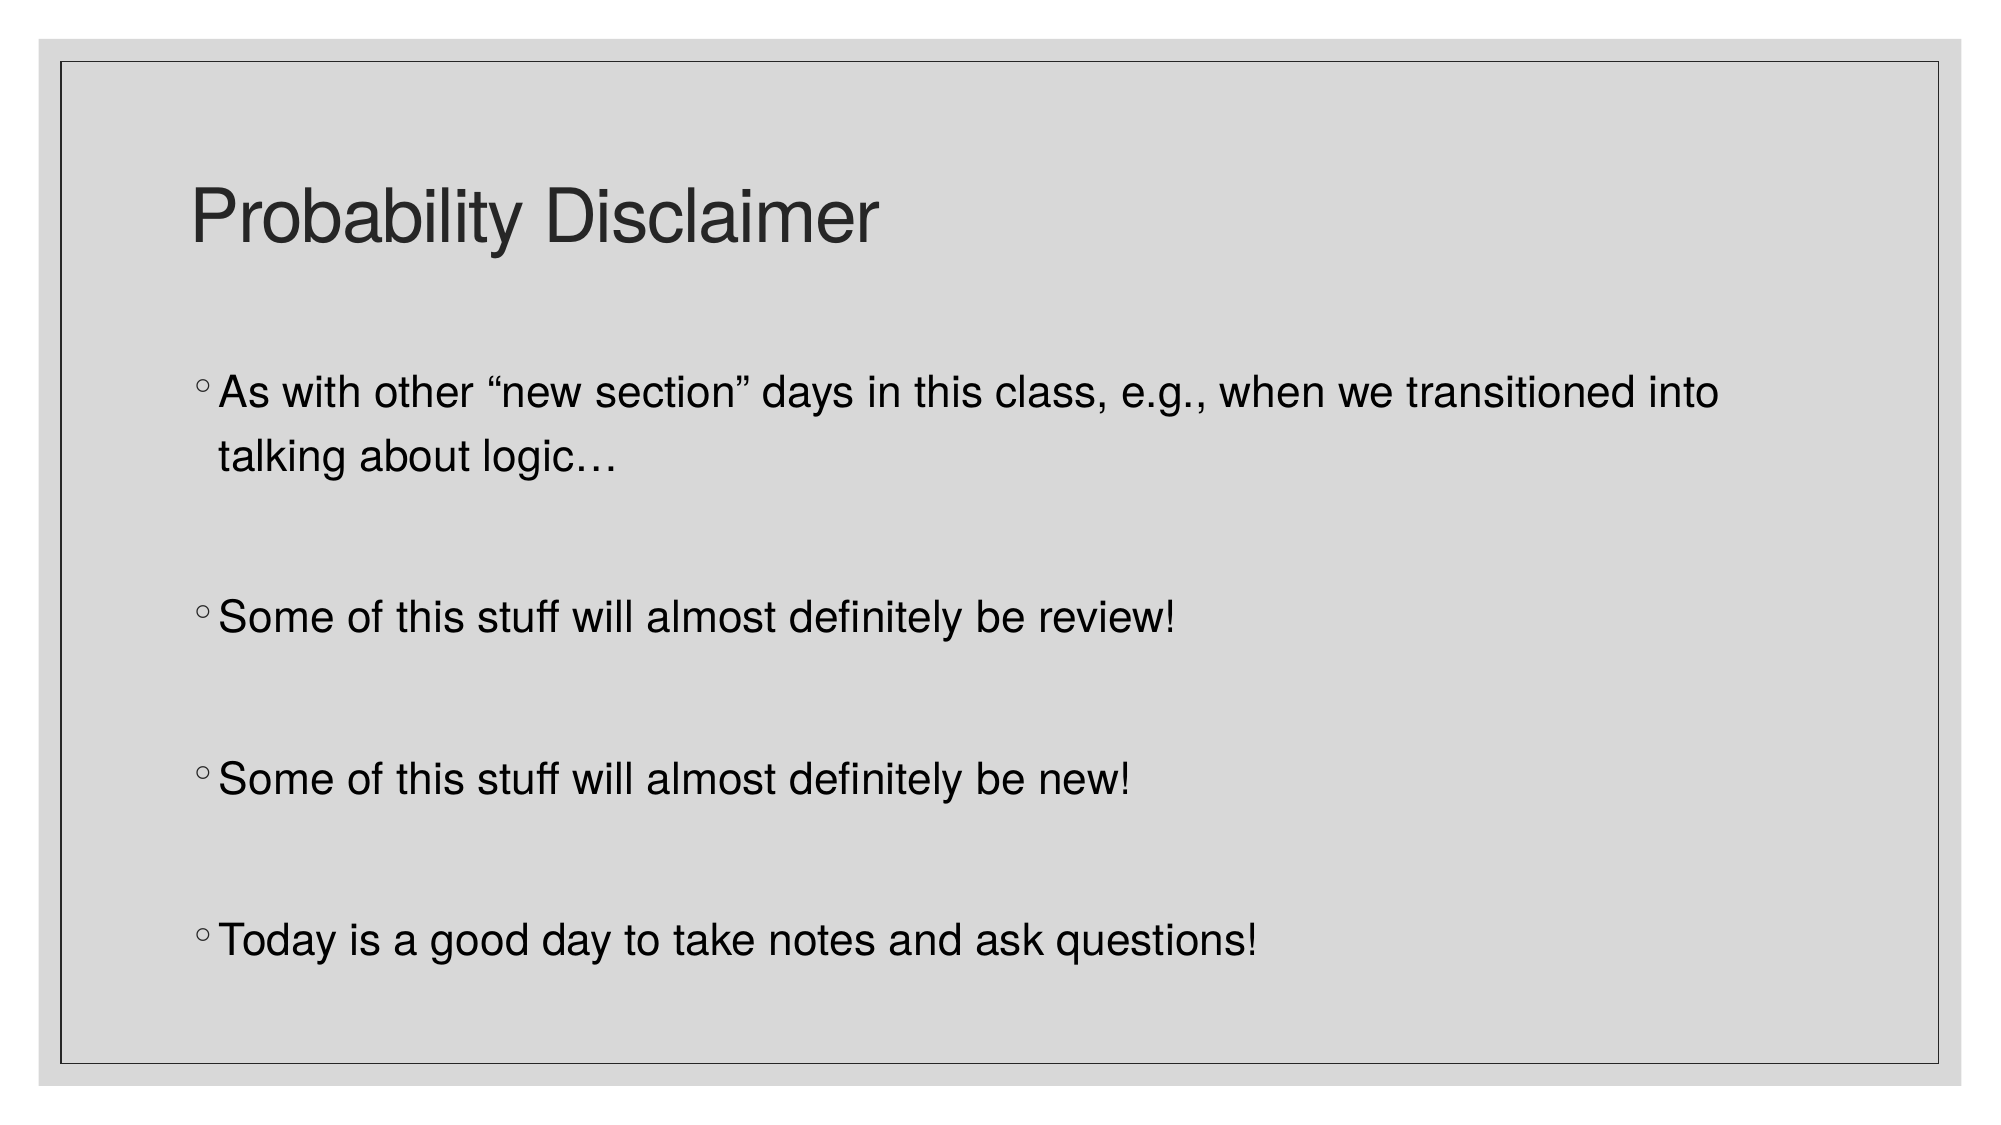

# Probability Disclaimer
As with other “new section” days in this class, e.g., when we transitioned into talking about logic…

Some of this stuff will almost definitely be review!

Some of this stuff will almost definitely be new!

Today is a good day to take notes and ask questions!